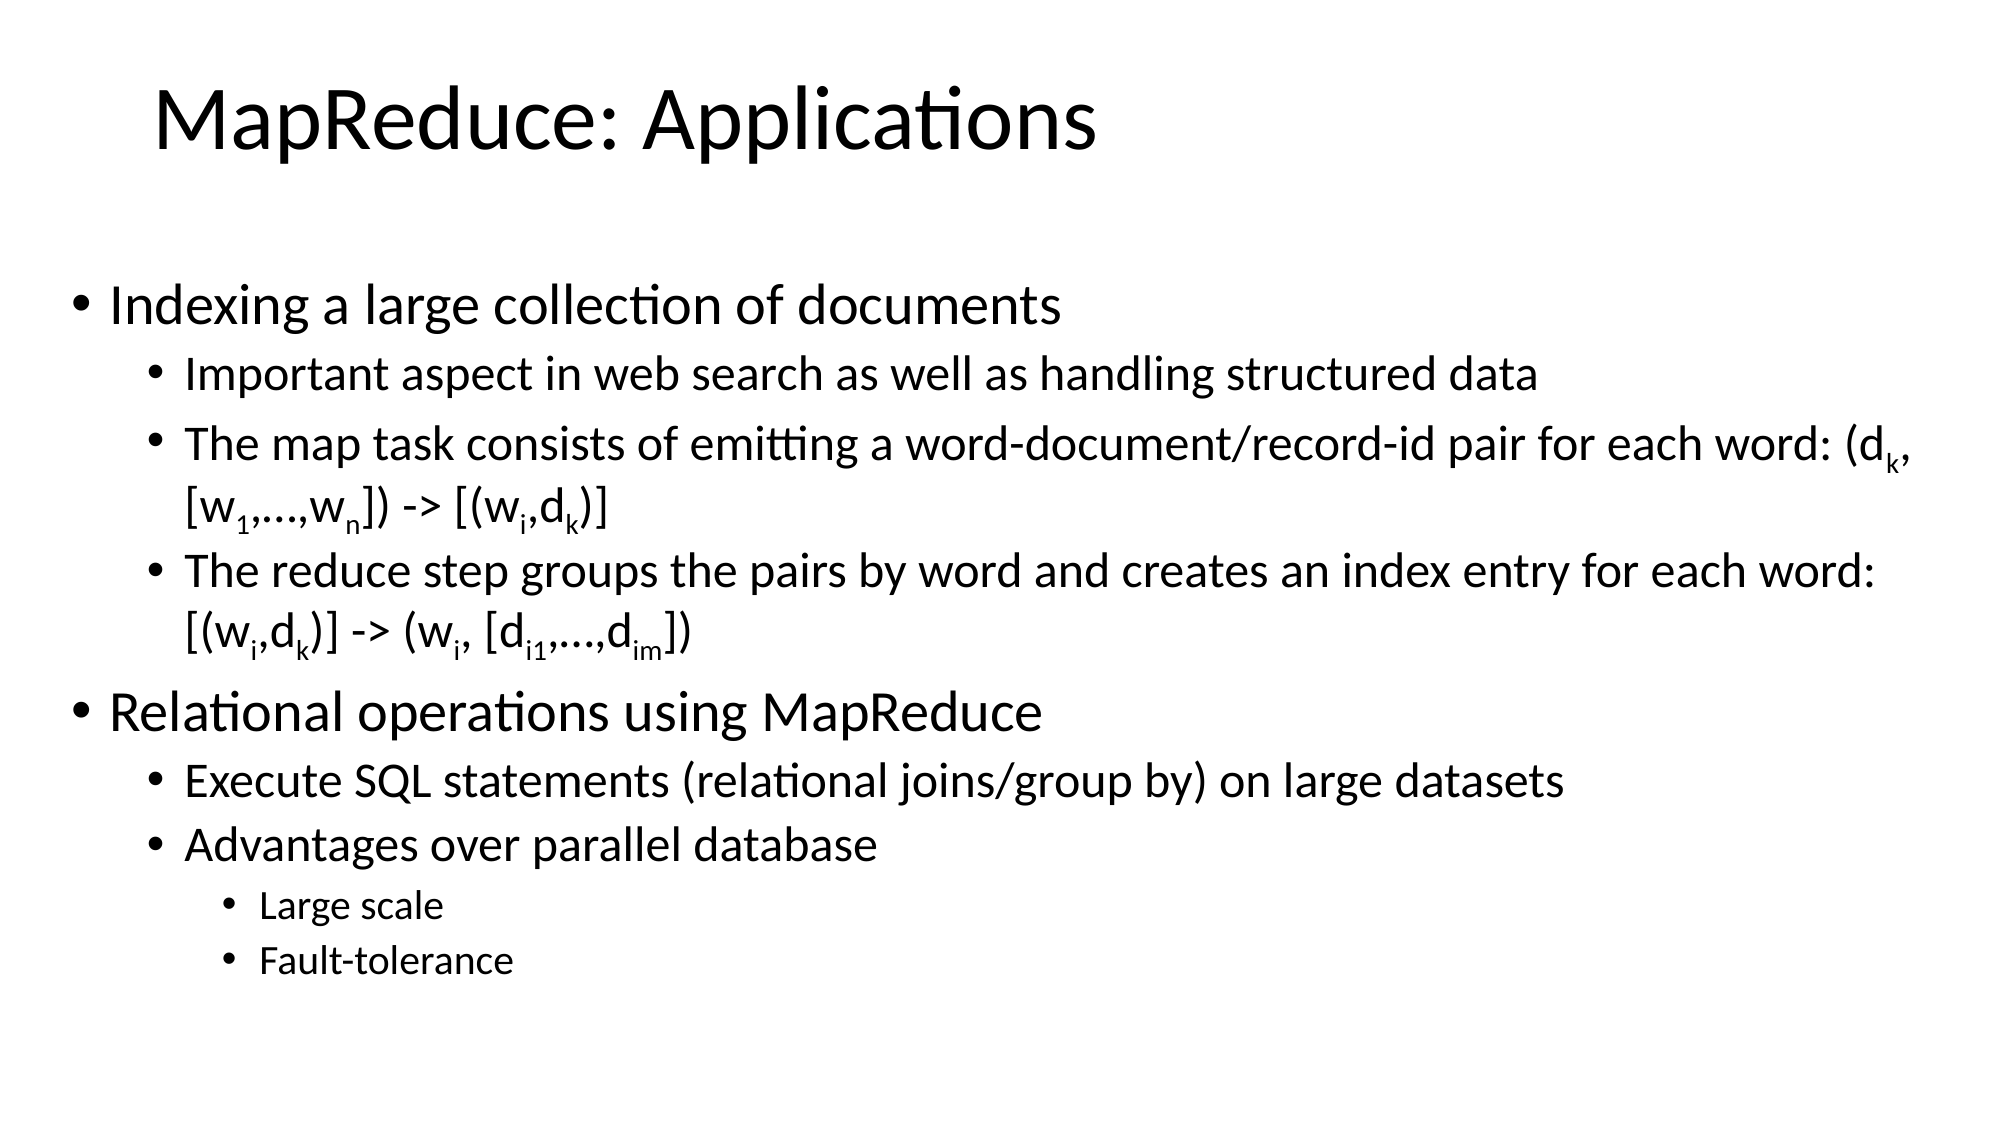

# MapReduce: Applications
Indexing a large collection of documents
Important aspect in web search as well as handling structured data
The map task consists of emitting a word-document/record-id pair for each word: (dk,[w1,…,wn]) -> [(wi,dk)]
The reduce step groups the pairs by word and creates an index entry for each word: [(wi,dk)] -> (wi, [di1,…,dim])
Relational operations using MapReduce
Execute SQL statements (relational joins/group by) on large datasets
Advantages over parallel database
Large scale
Fault-tolerance